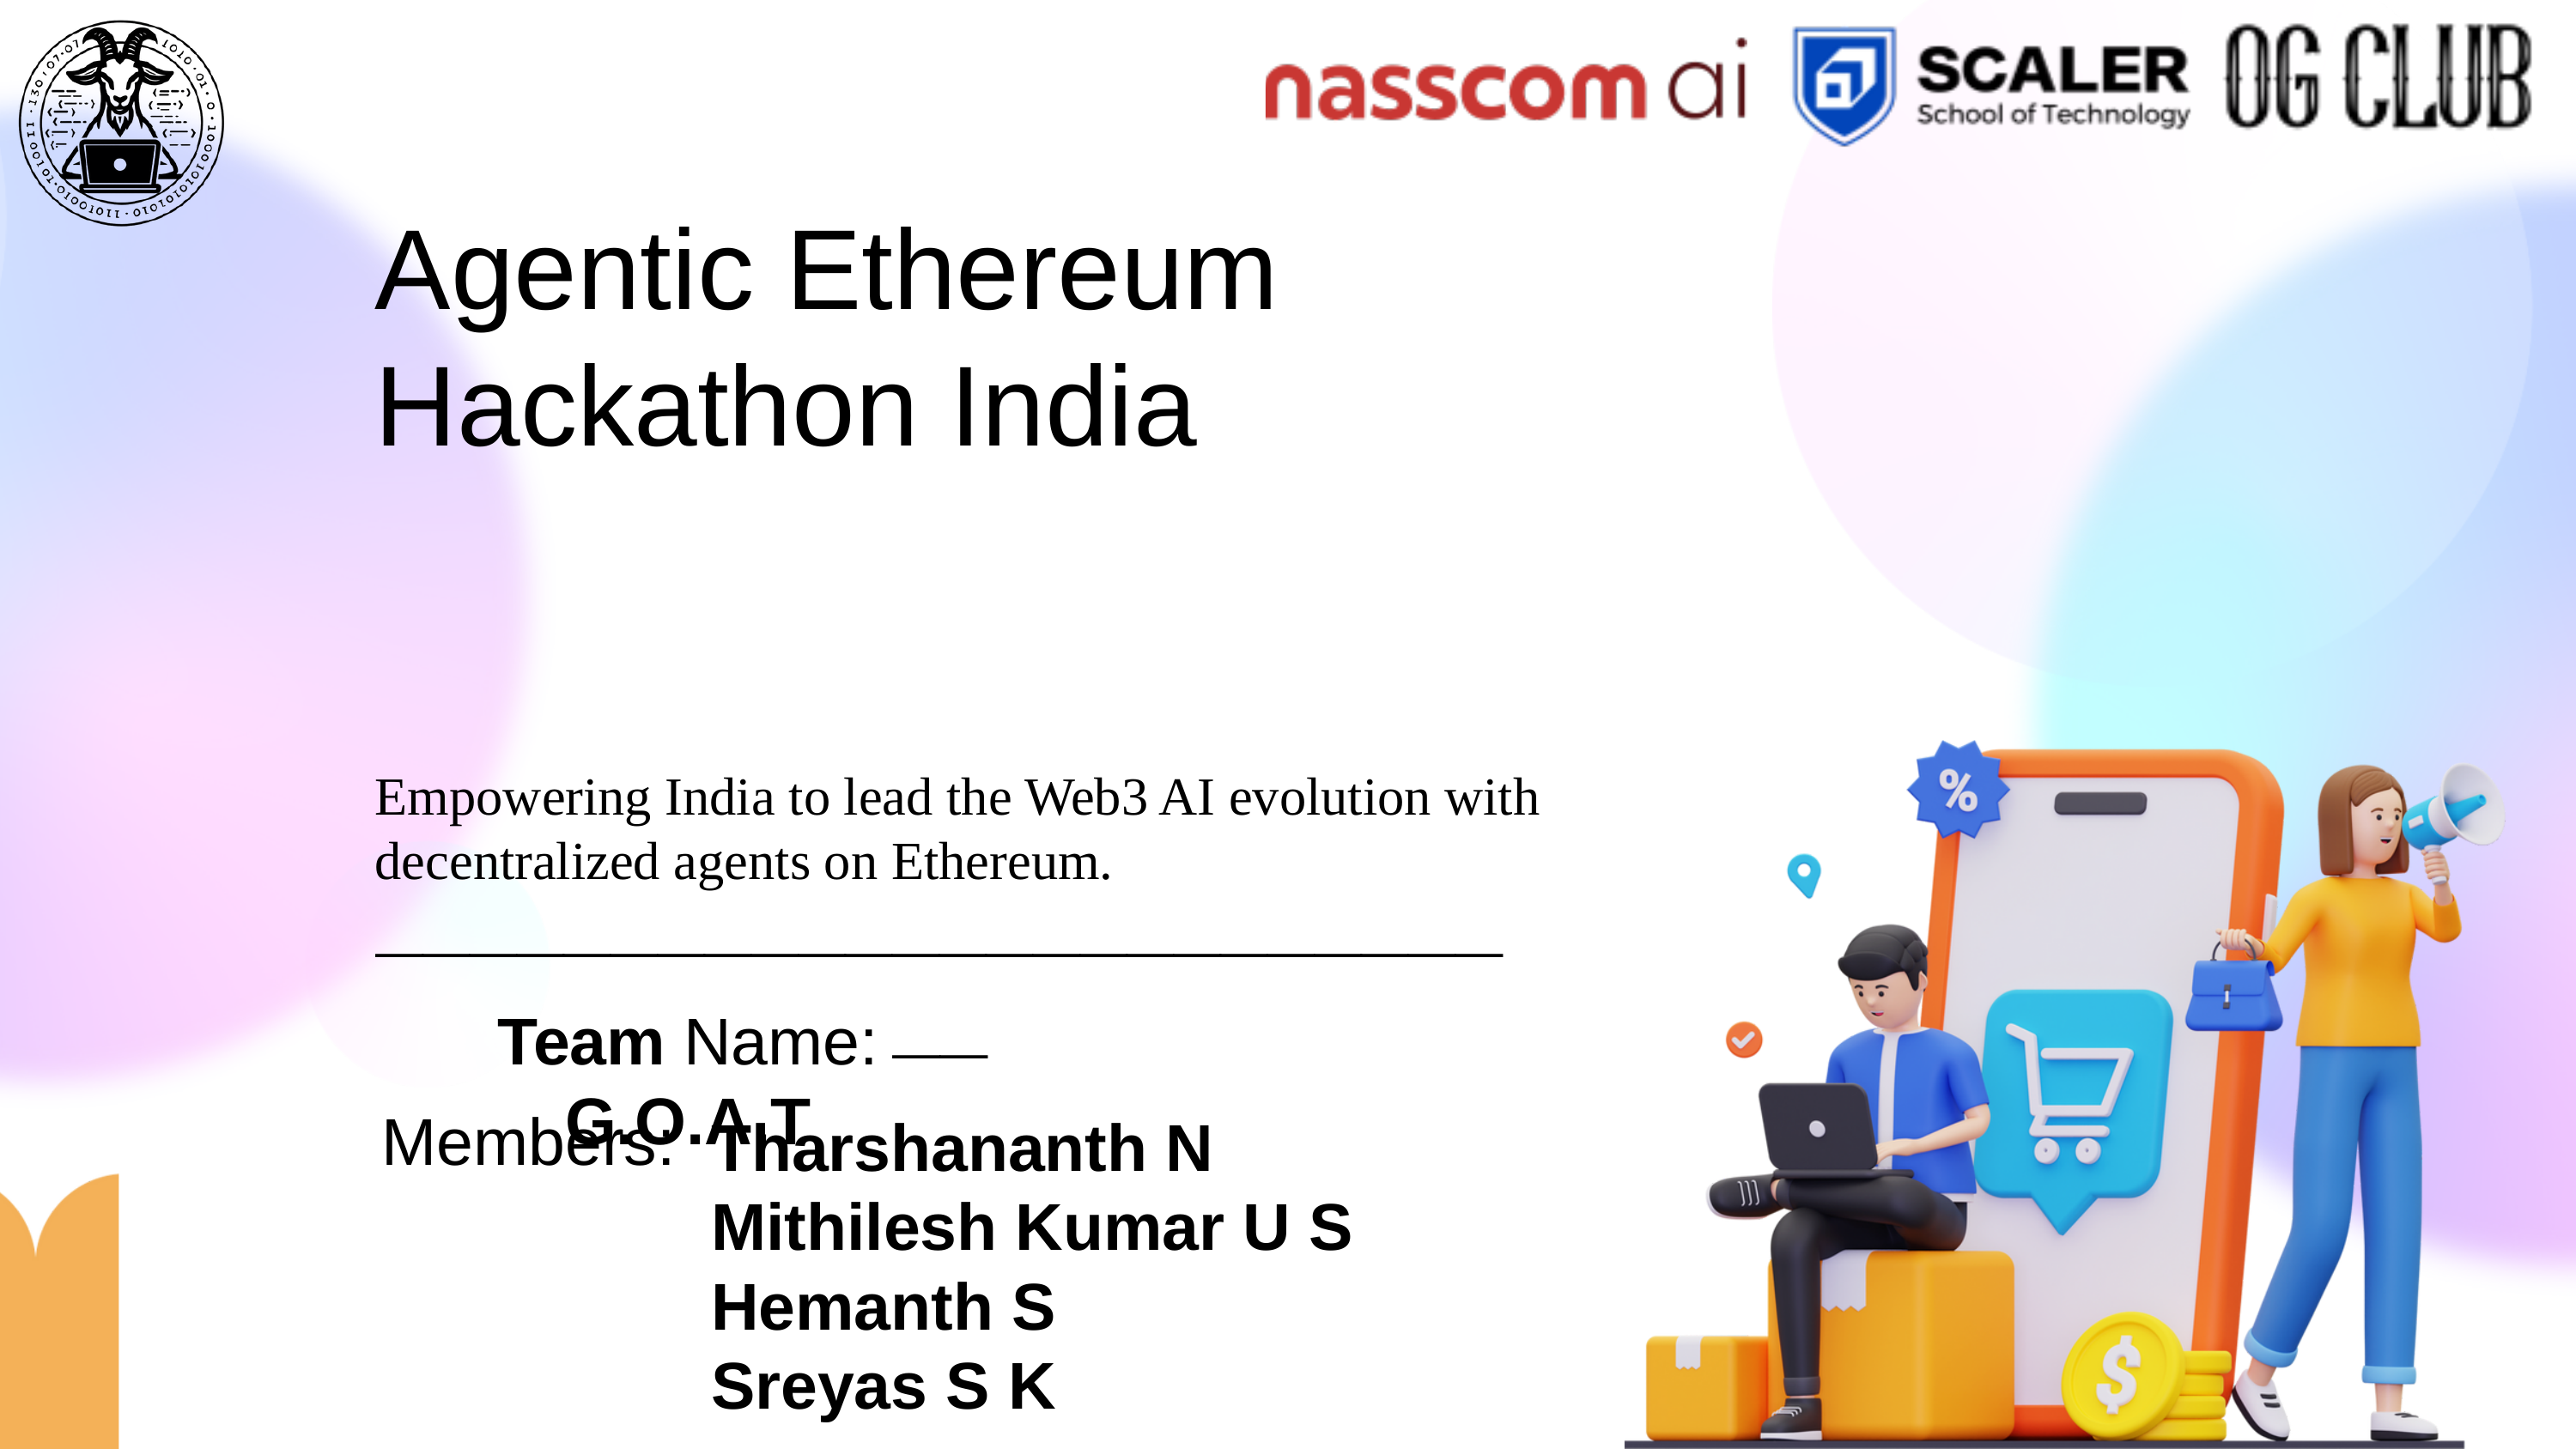

Agentic Ethereum
Hackathon India

Empowering India to lead the Web3 AI evolution with decentralized agents on Ethereum.
__________________________
Team Name: G.O.A.T
Members:
Tharshananth N
Mithilesh Kumar U S
Hemanth S
Sreyas S K